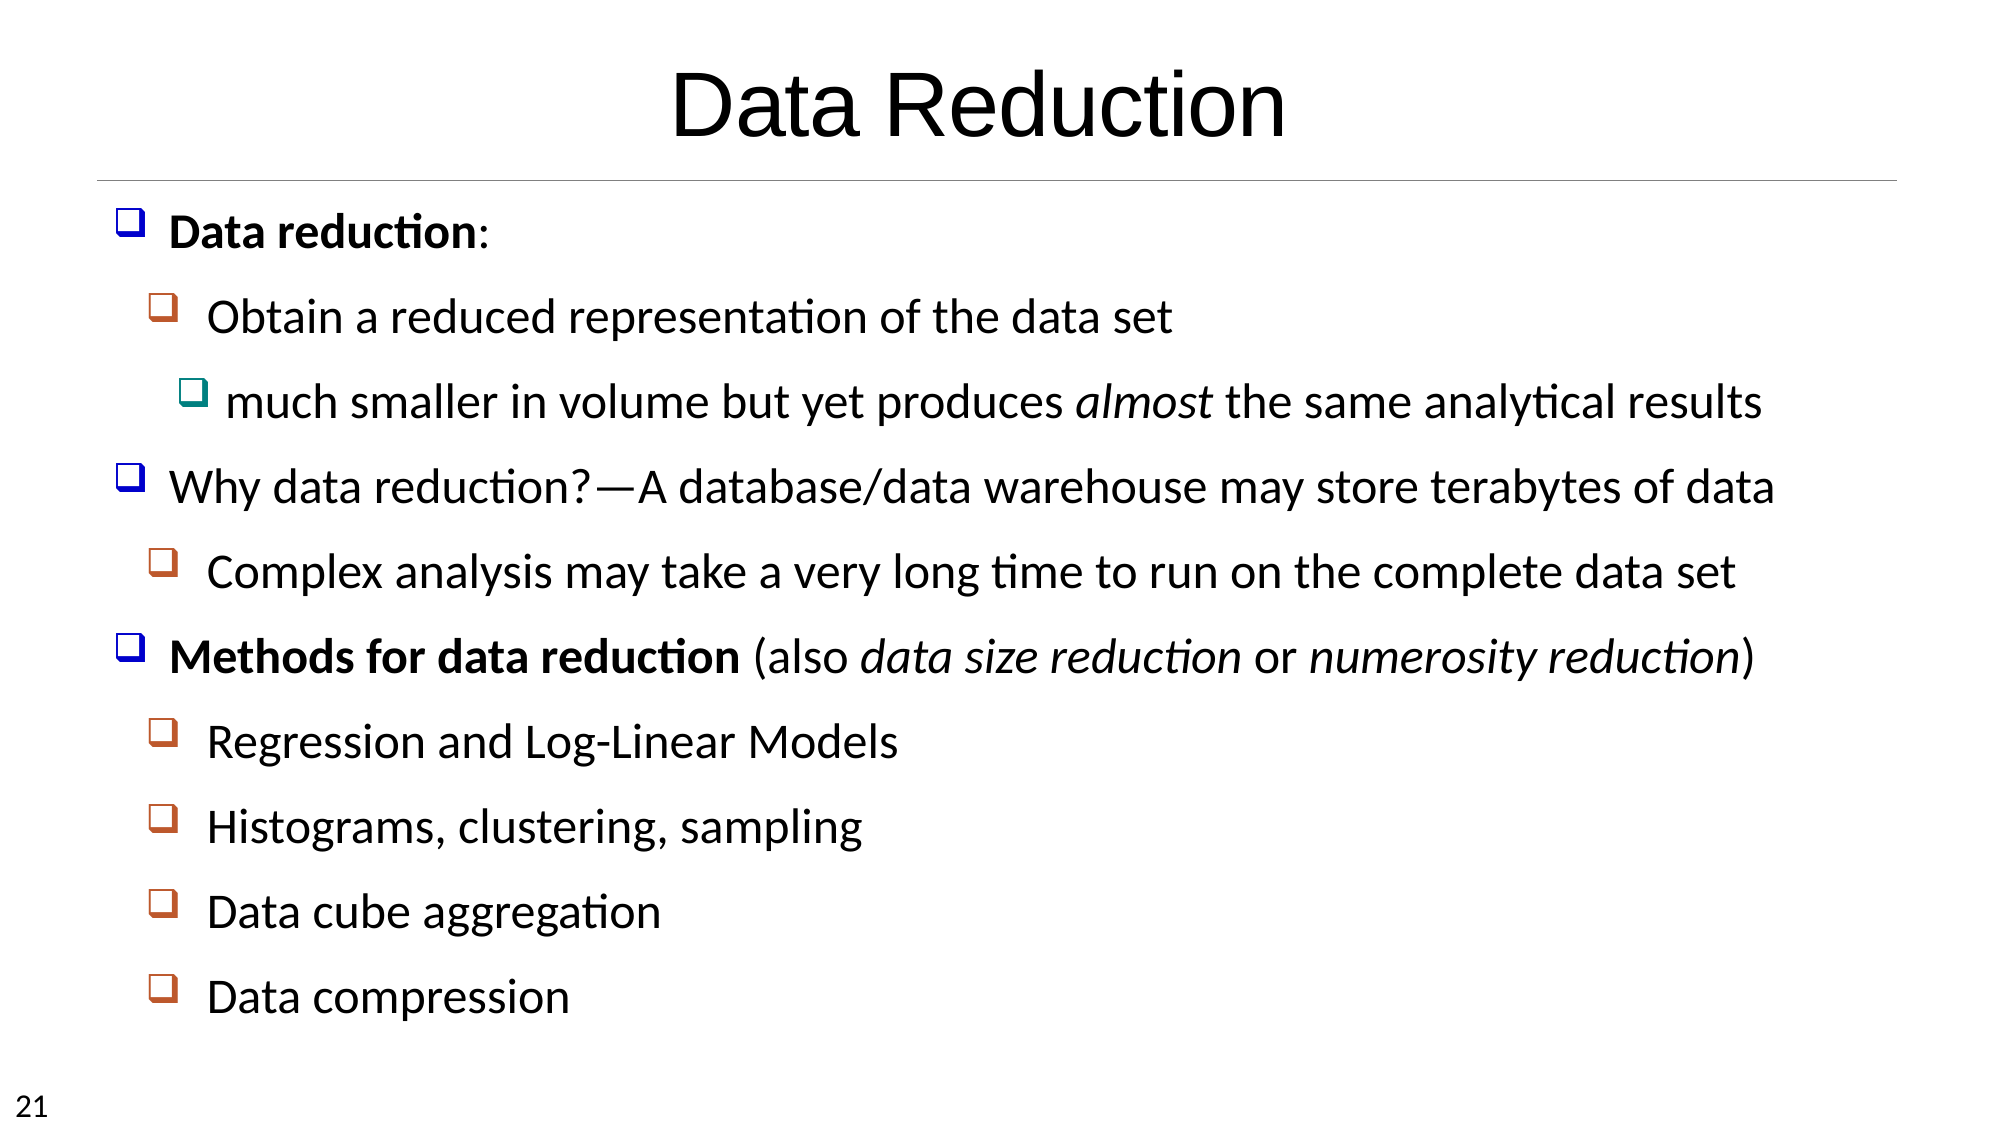

# Data Reduction
Data reduction:
Obtain a reduced representation of the data set
much smaller in volume but yet produces almost the same analytical results
Why data reduction?—A database/data warehouse may store terabytes of data
Complex analysis may take a very long time to run on the complete data set
Methods for data reduction (also data size reduction or numerosity reduction)
Regression and Log-Linear Models
Histograms, clustering, sampling
Data cube aggregation
Data compression